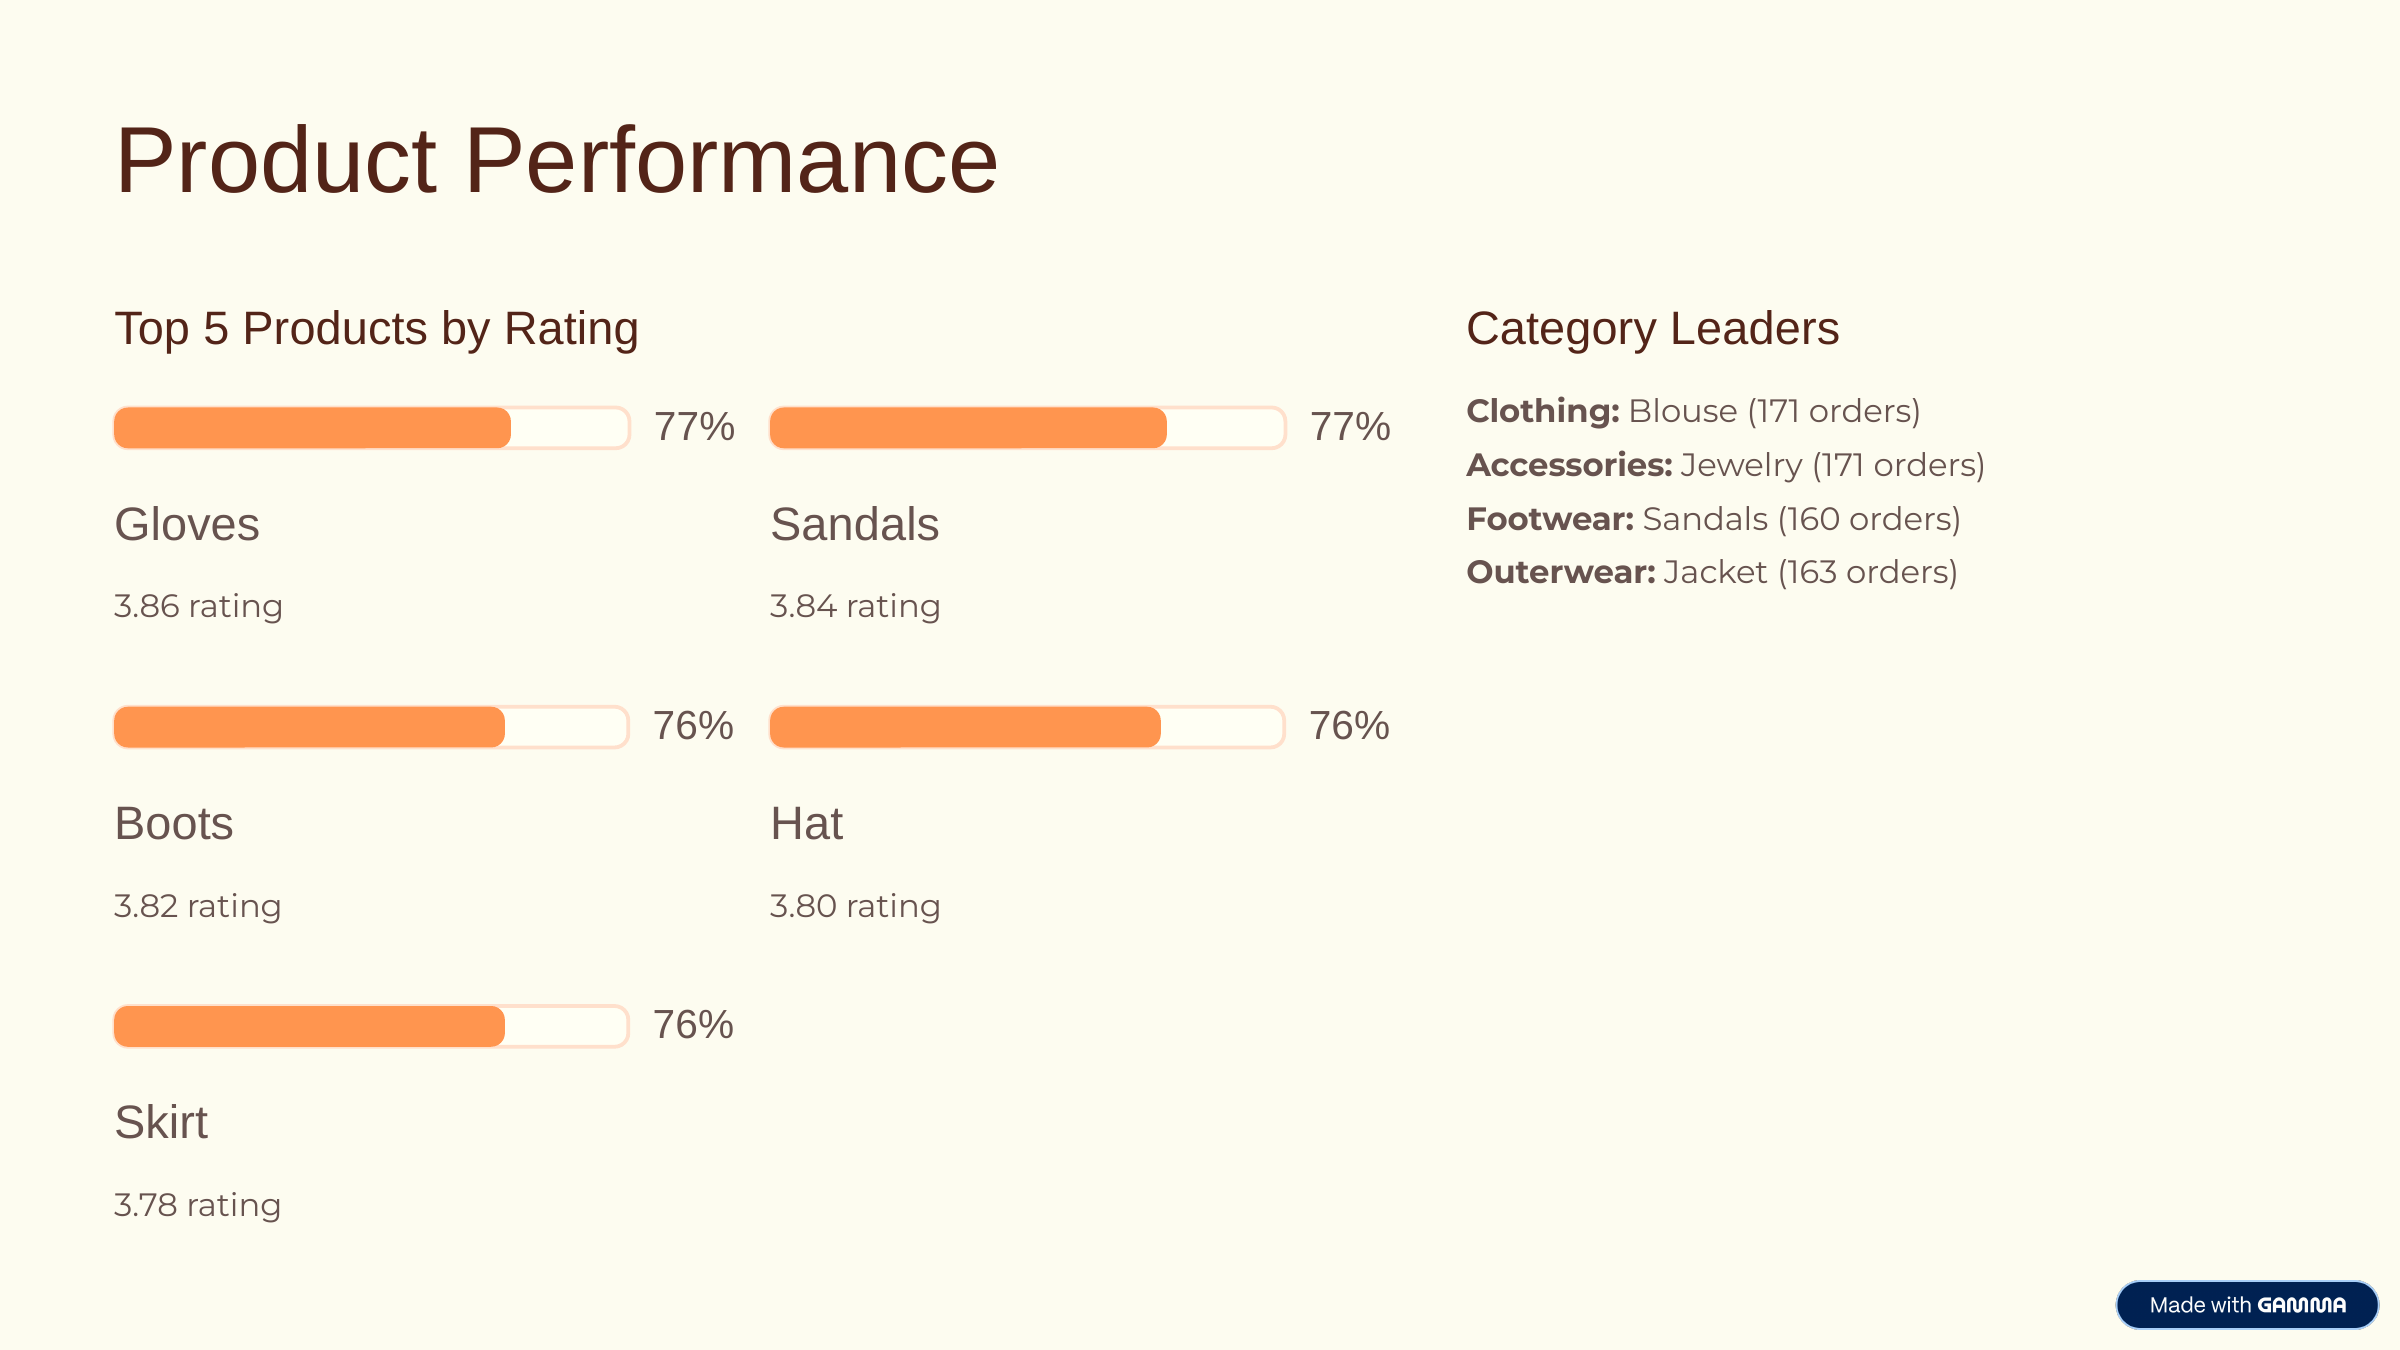

Product Performance
Top 5 Products by Rating
Category Leaders
Clothing: Blouse (171 orders)

77%

77%
Accessories: Jewelry (171 orders)
Gloves
Sandals
Footwear: Sandals (160 orders)
Outerwear: Jacket (163 orders)
3.86 rating
3.84 rating

76%

76%
Boots
Hat
3.82 rating
3.80 rating

76%
Skirt
3.78 rating